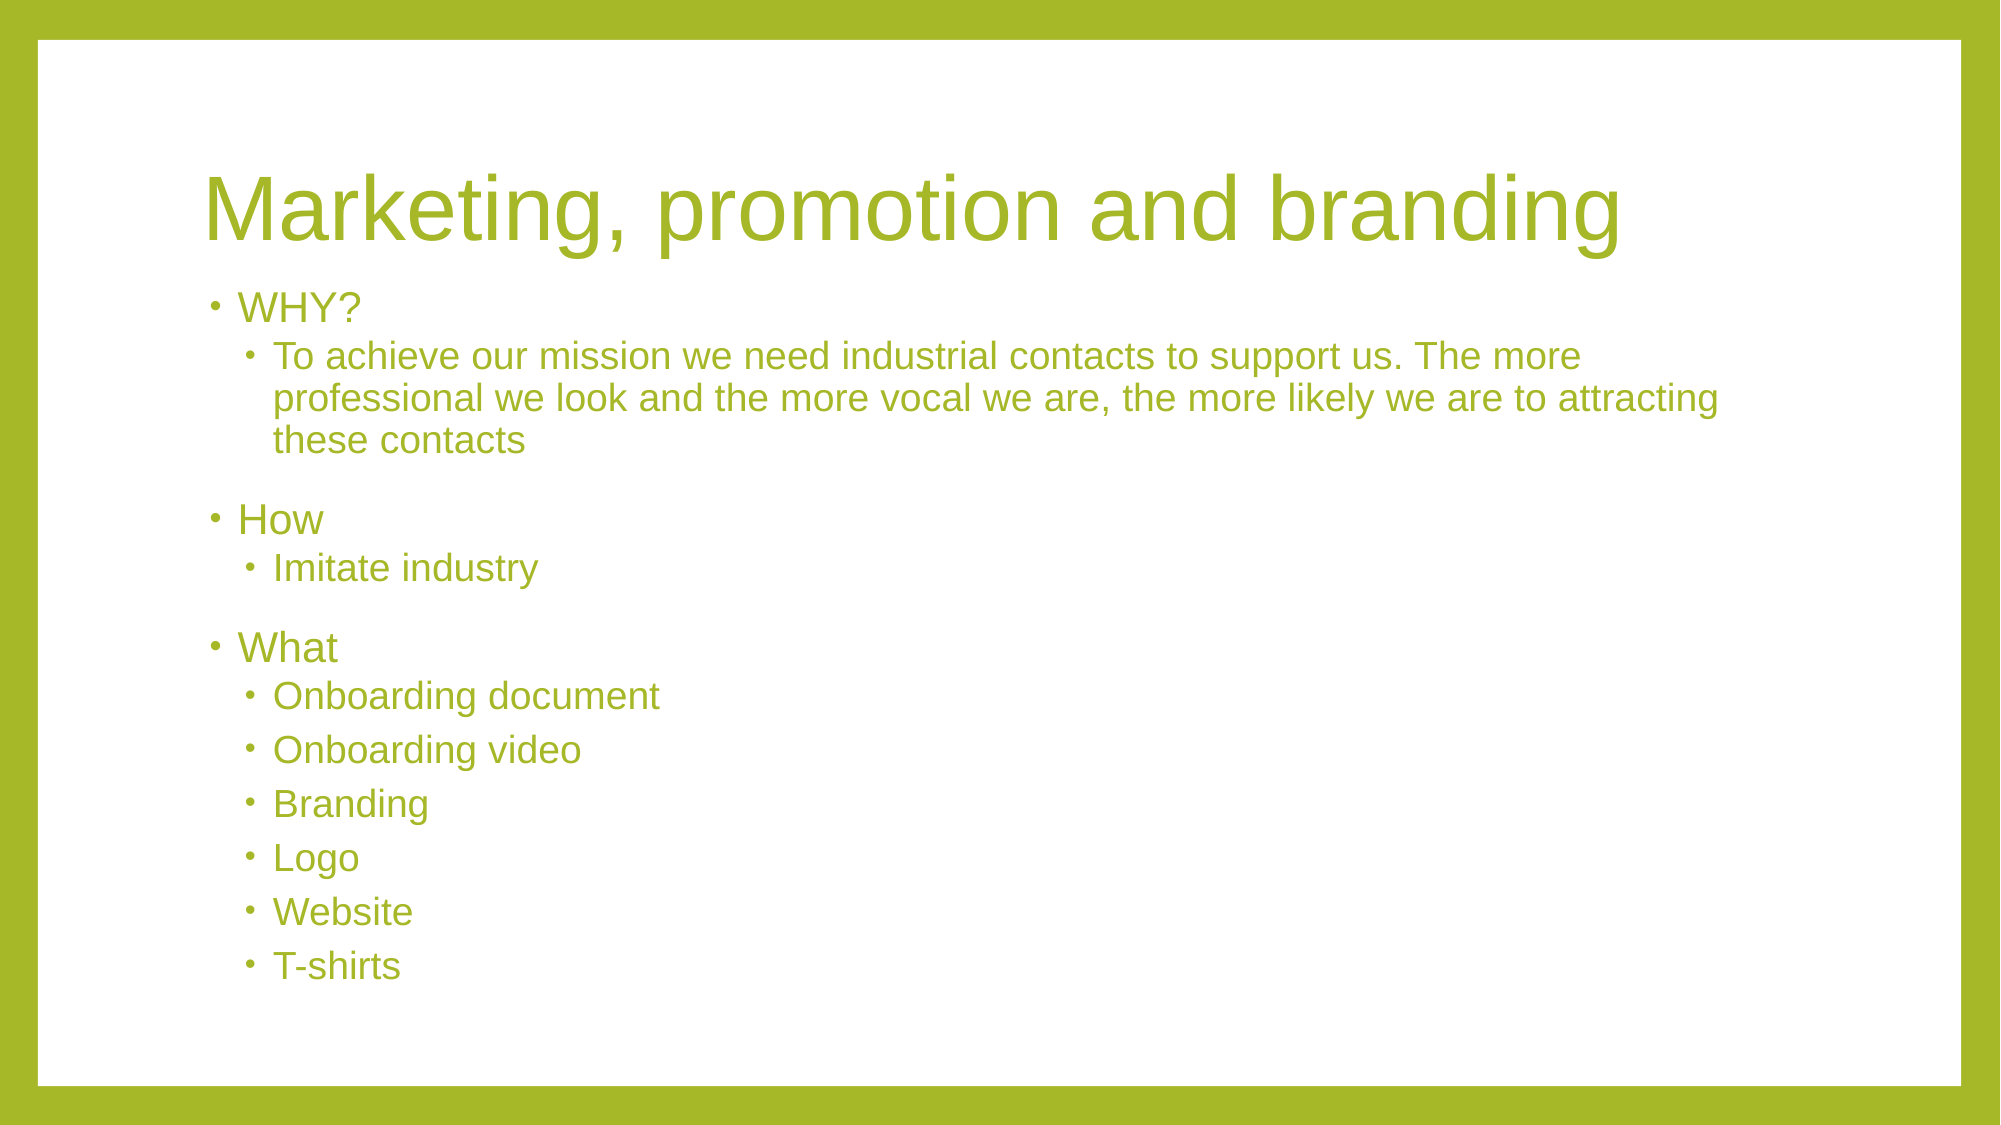

# Marketing, promotion and branding
WHY?
To achieve our mission we need industrial contacts to support us. The more professional we look and the more vocal we are, the more likely we are to attracting these contacts
How
Imitate industry
What
Onboarding document
Onboarding video
Branding
Logo
Website
T-shirts